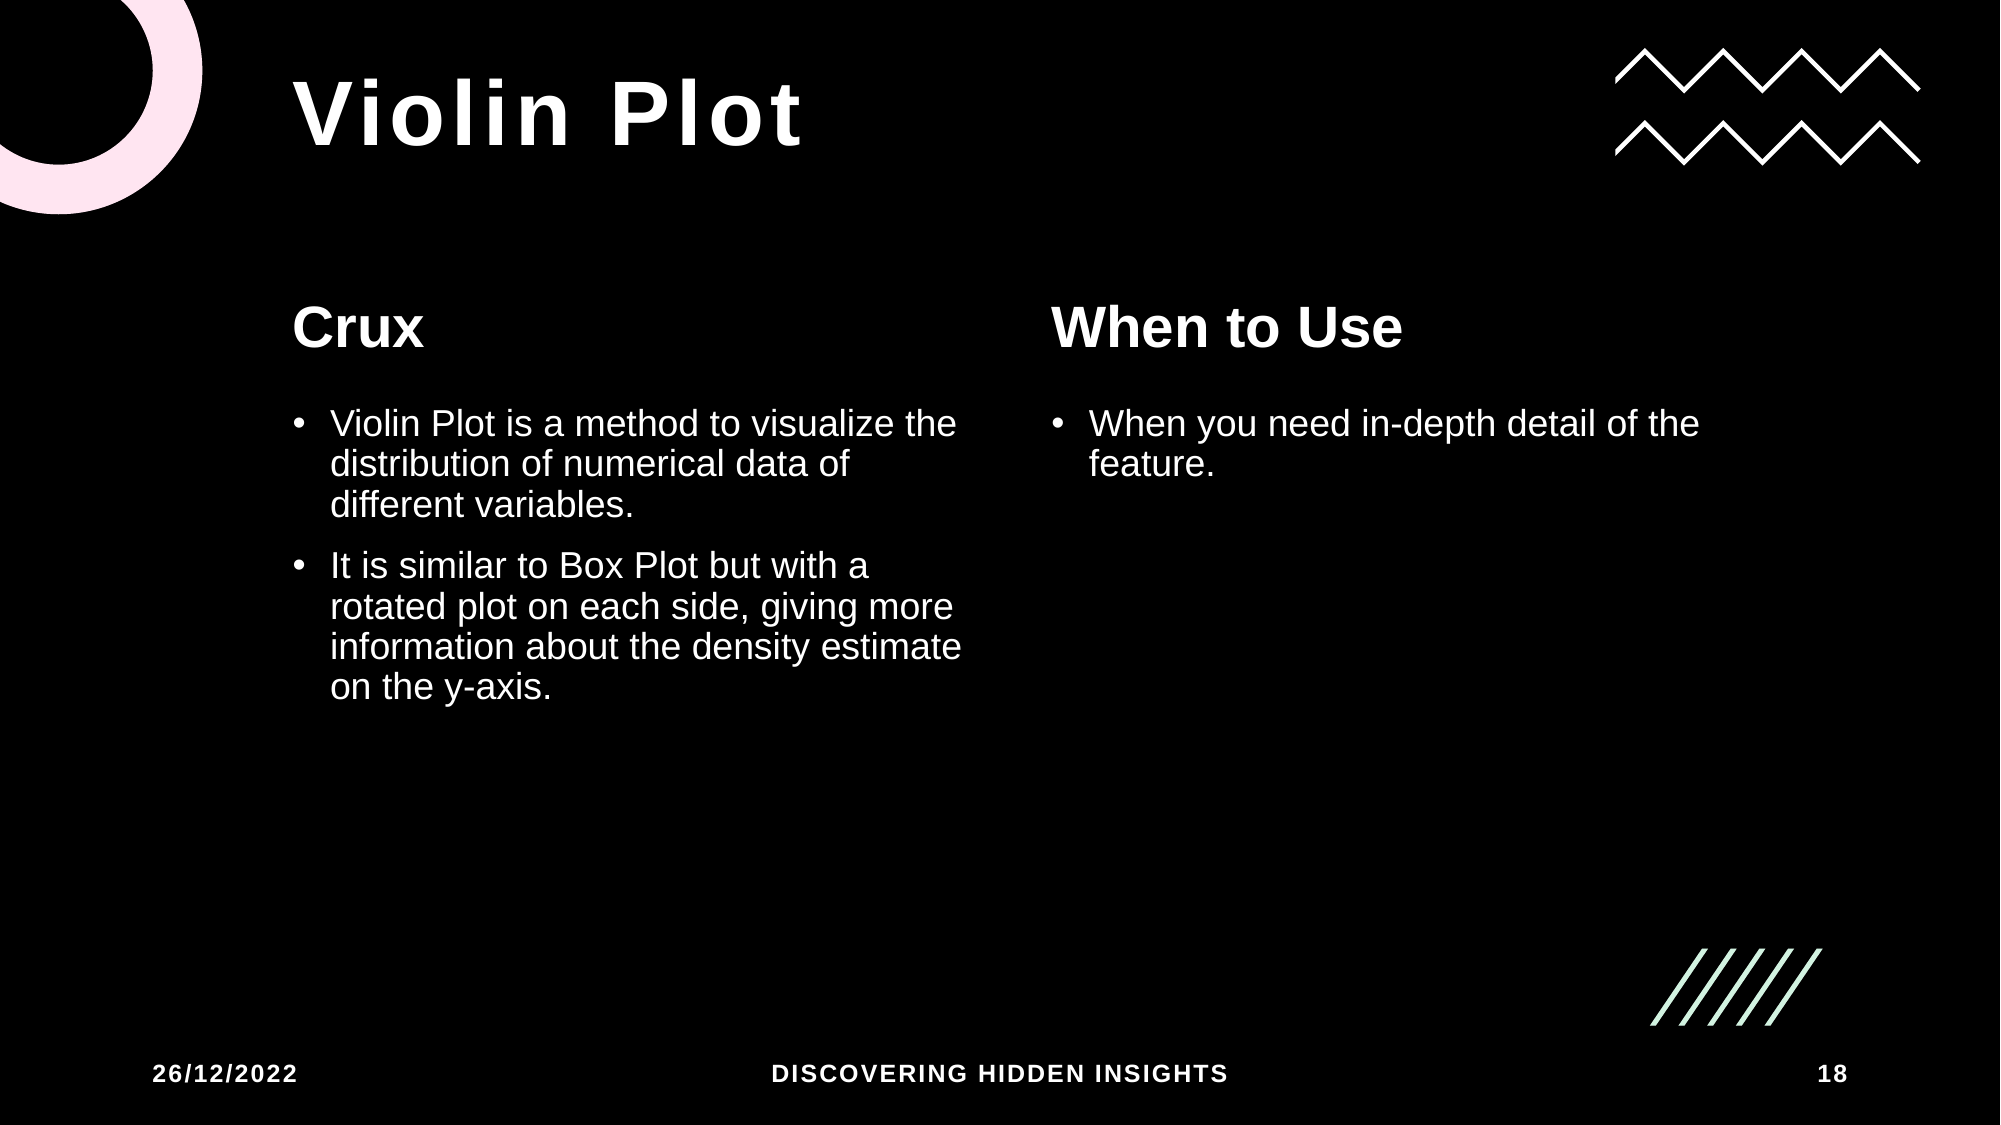

# Violin Plot
Crux
When to Use
Violin Plot is a method to visualize the distribution of numerical data of different variables.
It is similar to Box Plot but with a rotated plot on each side, giving more information about the density estimate on the y-axis.

When you need in-depth detail of the feature.
26/12/2022
Discovering hidden insights
18